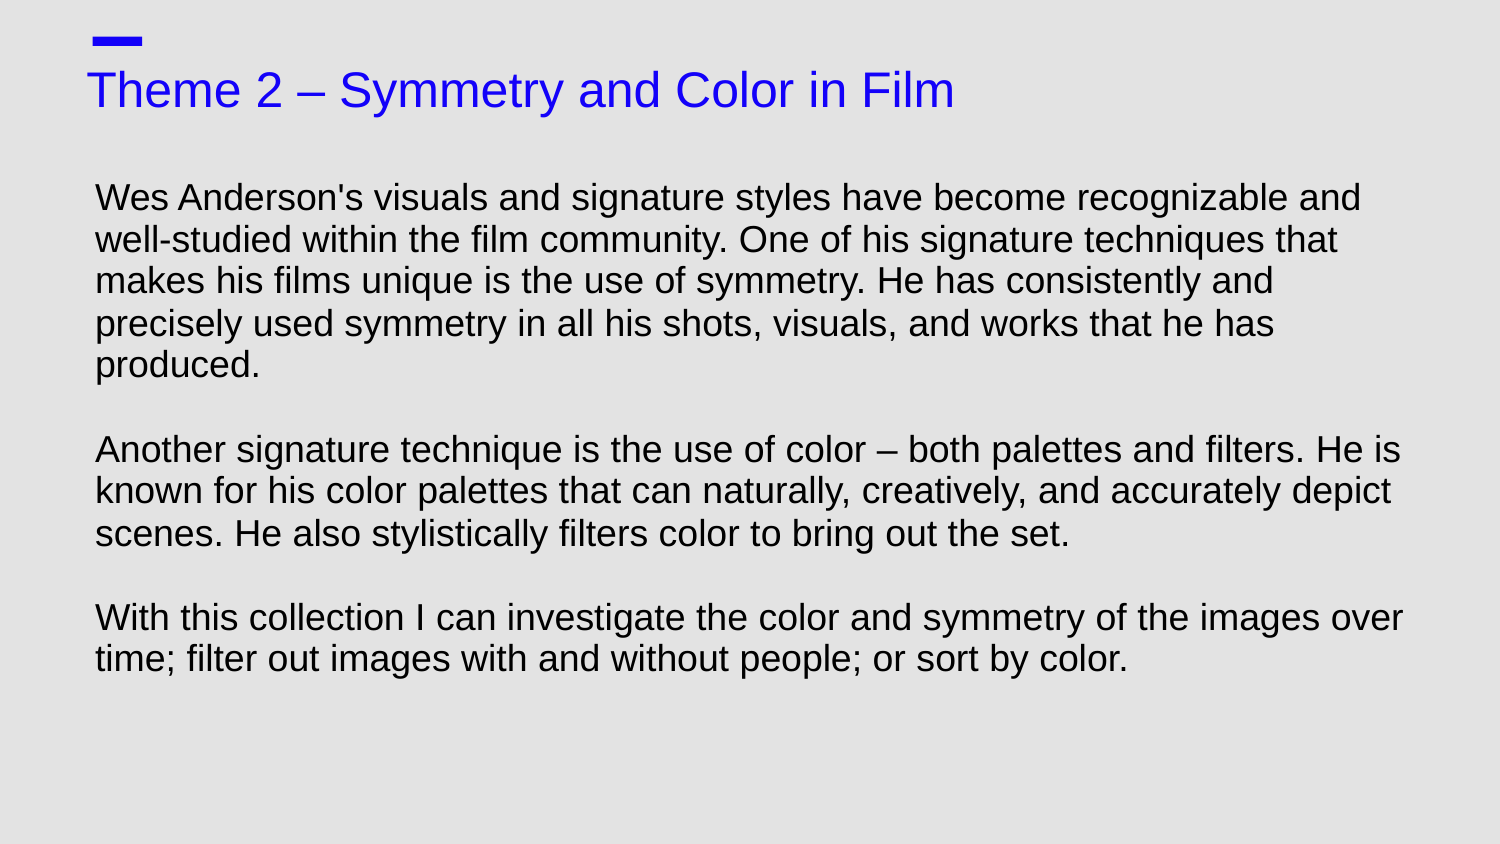

# Theme 2 – Symmetry and Color in Film
Wes Anderson's visuals and signature styles have become recognizable and well-studied within the film community. One of his signature techniques that makes his films unique is the use of symmetry. He has consistently and precisely used symmetry in all his shots, visuals, and works that he has produced.

Another signature technique is the use of color – both palettes and filters. He is known for his color palettes that can naturally, creatively, and accurately depict scenes. He also stylistically filters color to bring out the set.

With this collection I can investigate the color and symmetry of the images over time; filter out images with and without people; or sort by color.